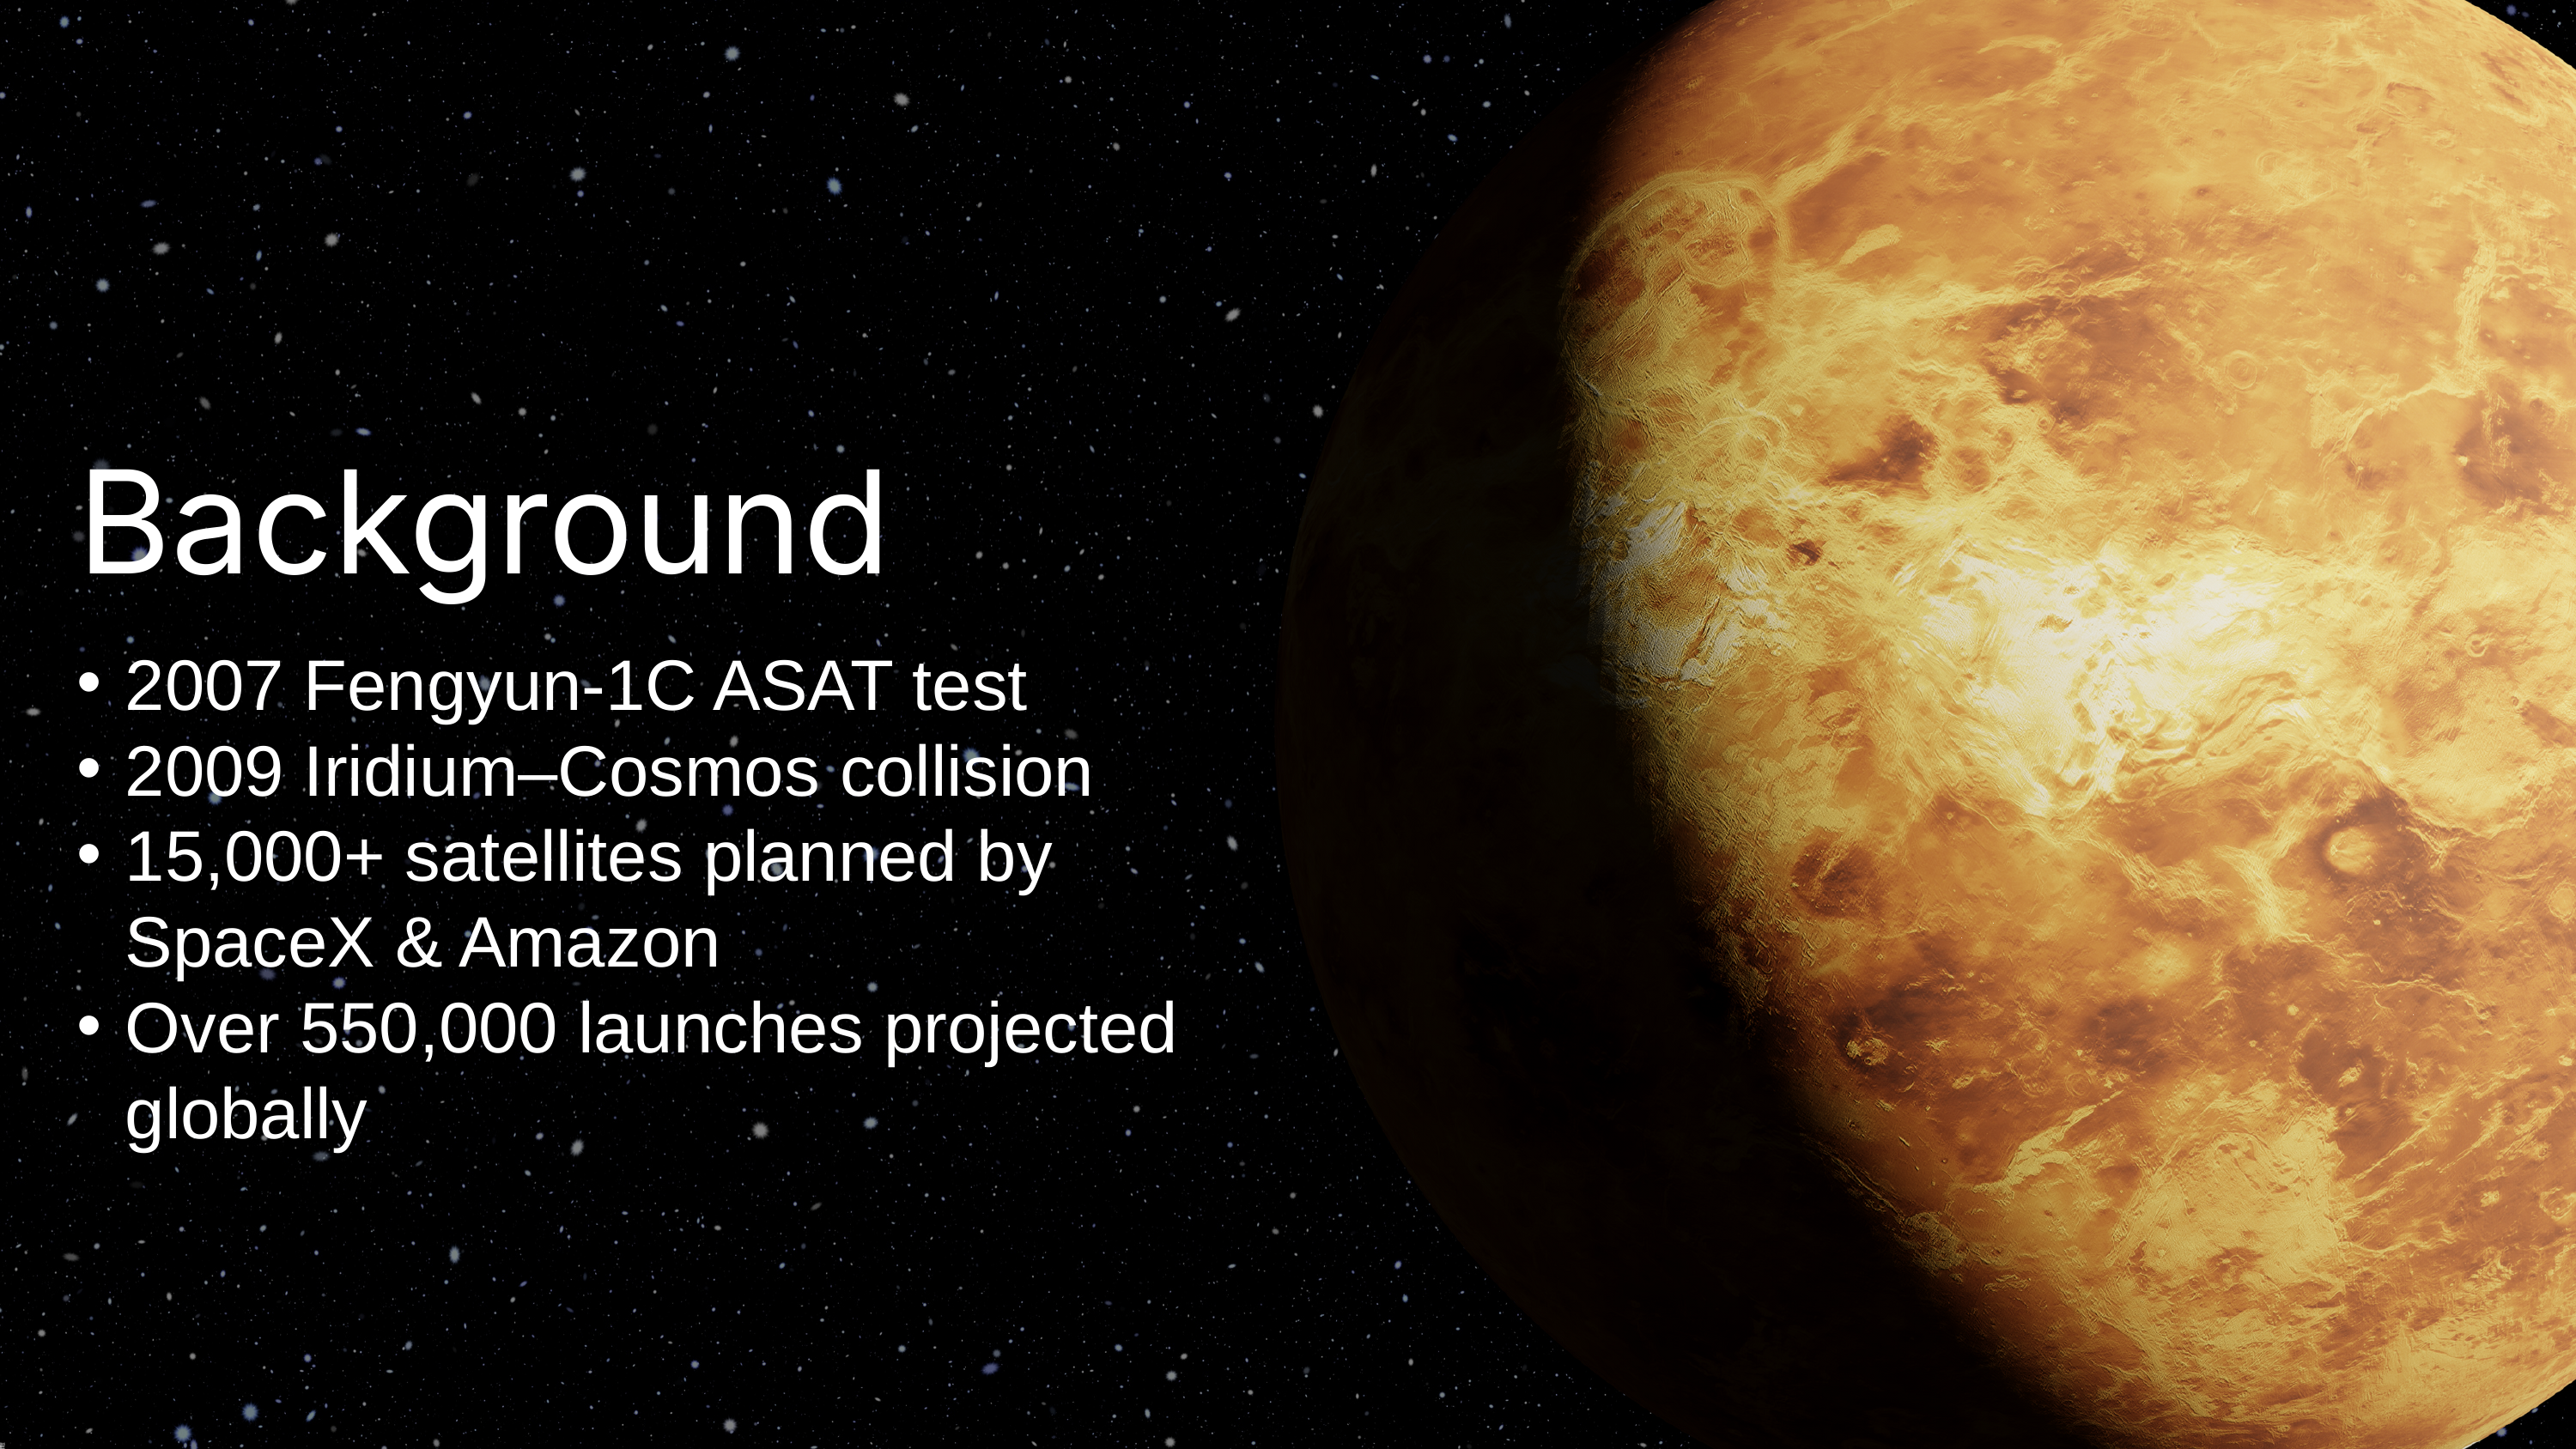

Background
2007 Fengyun-1C ASAT test
2009 Iridium–Cosmos collision
15,000+ satellites planned by SpaceX & Amazon
Over 550,000 launches projected globally
Planet One is Mercury lorem ipsum dolor sit amet, consectetur adipiscing elit, sed do eiusmod tempor incididunt.